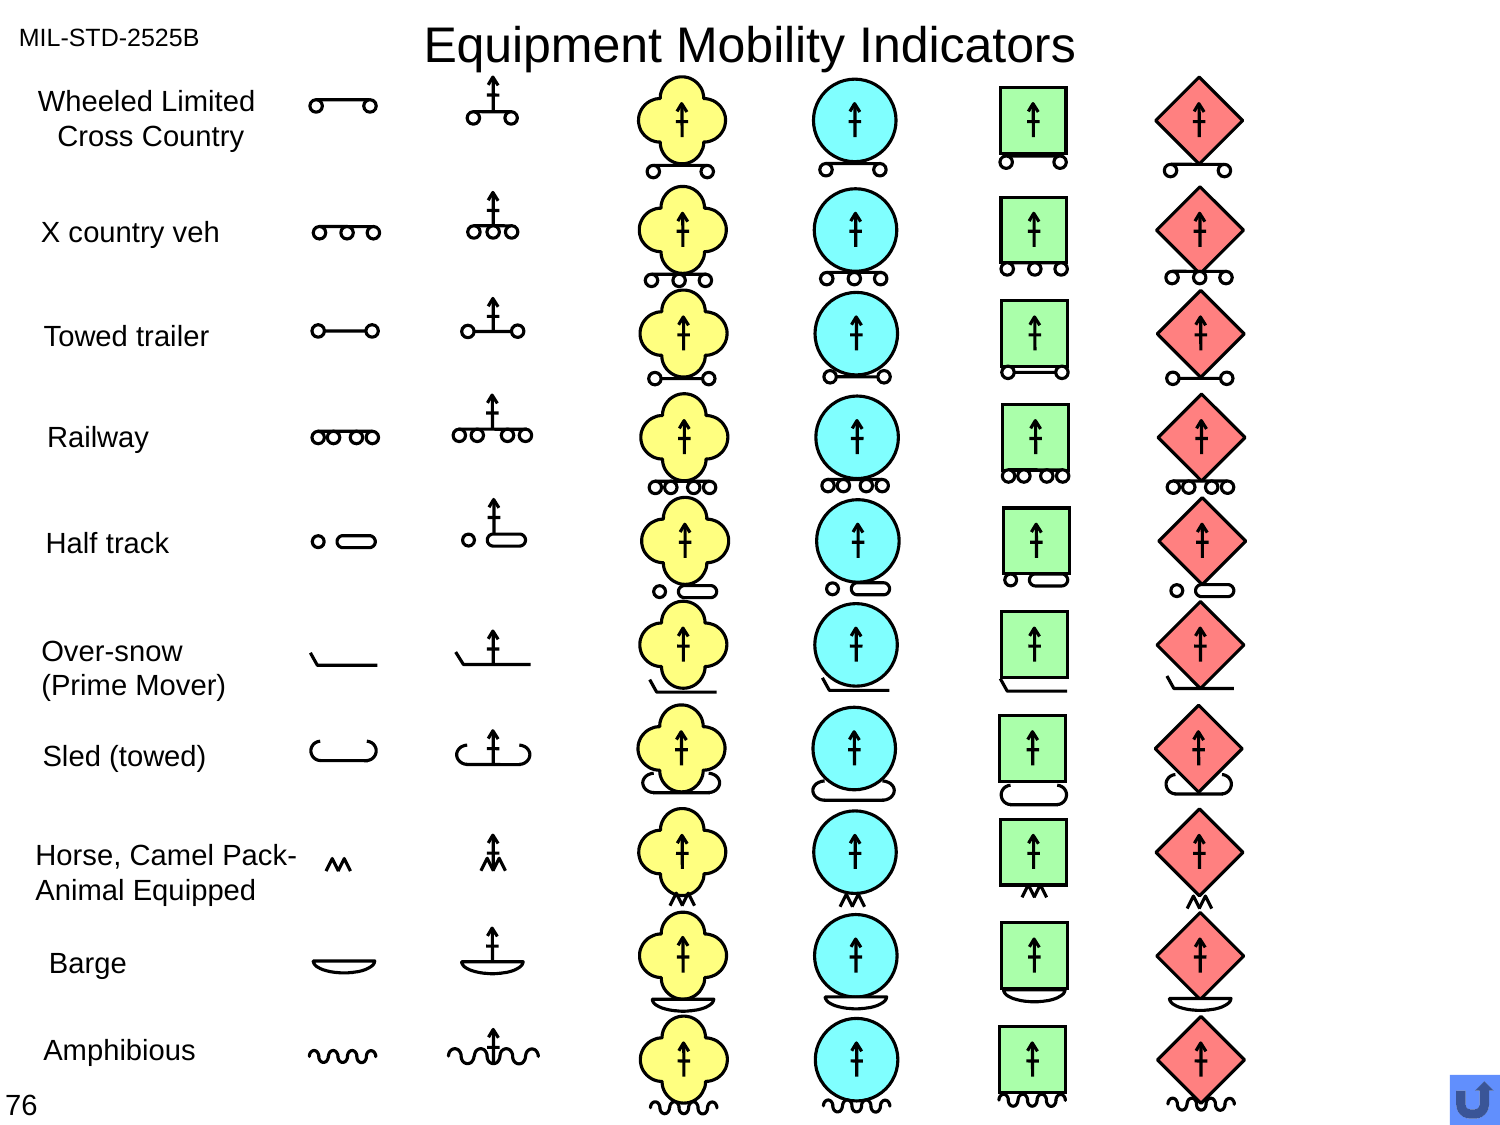

# Equipment Mobility Indicators
MIL-STD-2525B

Wheeled Limited
Cross Country

X country veh

Towed trailer

Railway

Half track

Over-snow
(Prime Mover)

Sled (towed)

Horse, Camel Pack-
Animal Equipped

Barge

Amphibious

76